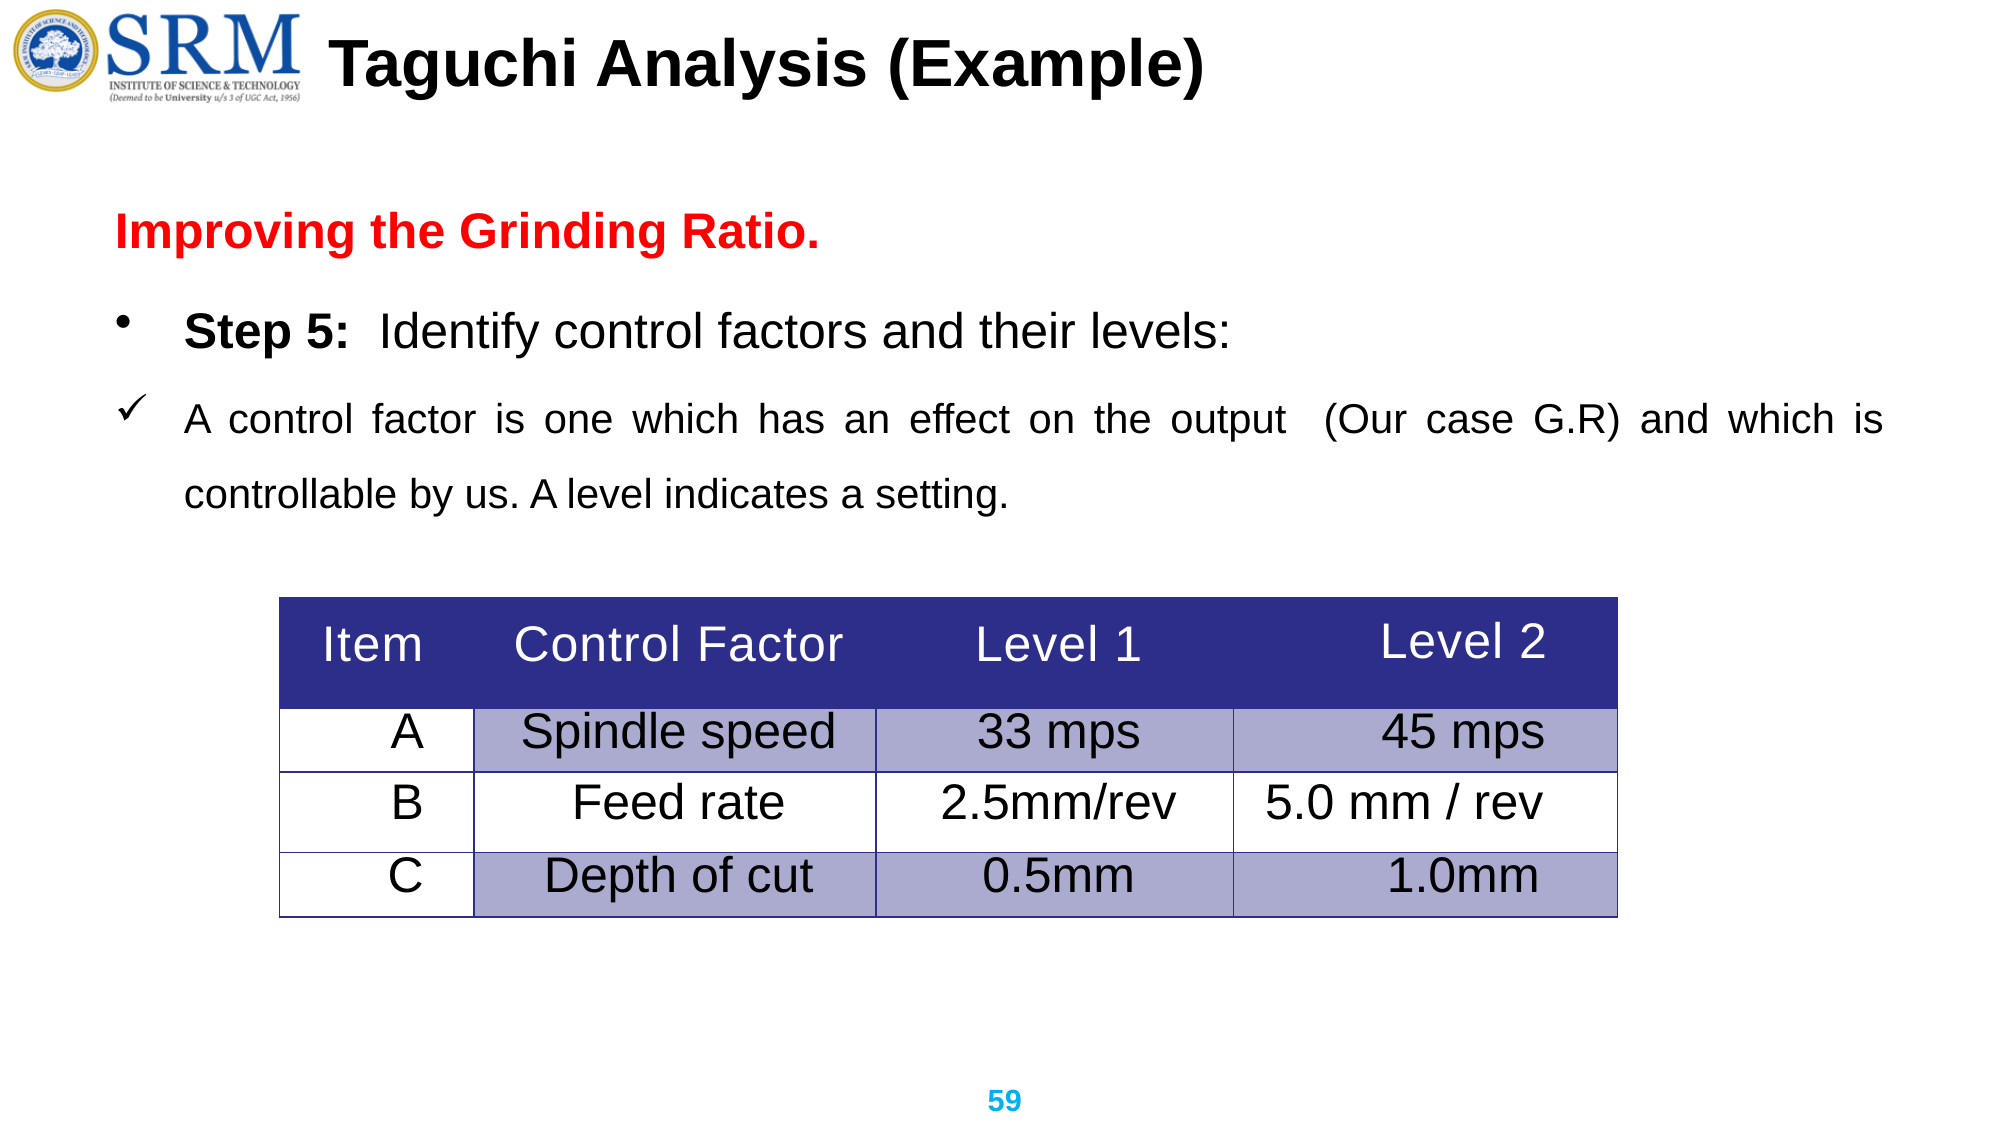

# Taguchi Analysis (Example)
Improving the Grinding Ratio.
Step 5:  Identify control factors and their levels:
A control factor is one which has an effect on the output  (Our case G.R) and which is controllable by us. A level indicates a setting.

| Item | Control Factor | Level 1 | Level 2 |
| --- | --- | --- | --- |
| A | Spindle speed | 33 mps | 45 mps |
| B | Feed rate | 2.5mm/rev | 5.0 mm / rev |
| C | Depth of cut | 0.5mm | 1.0mm |
59